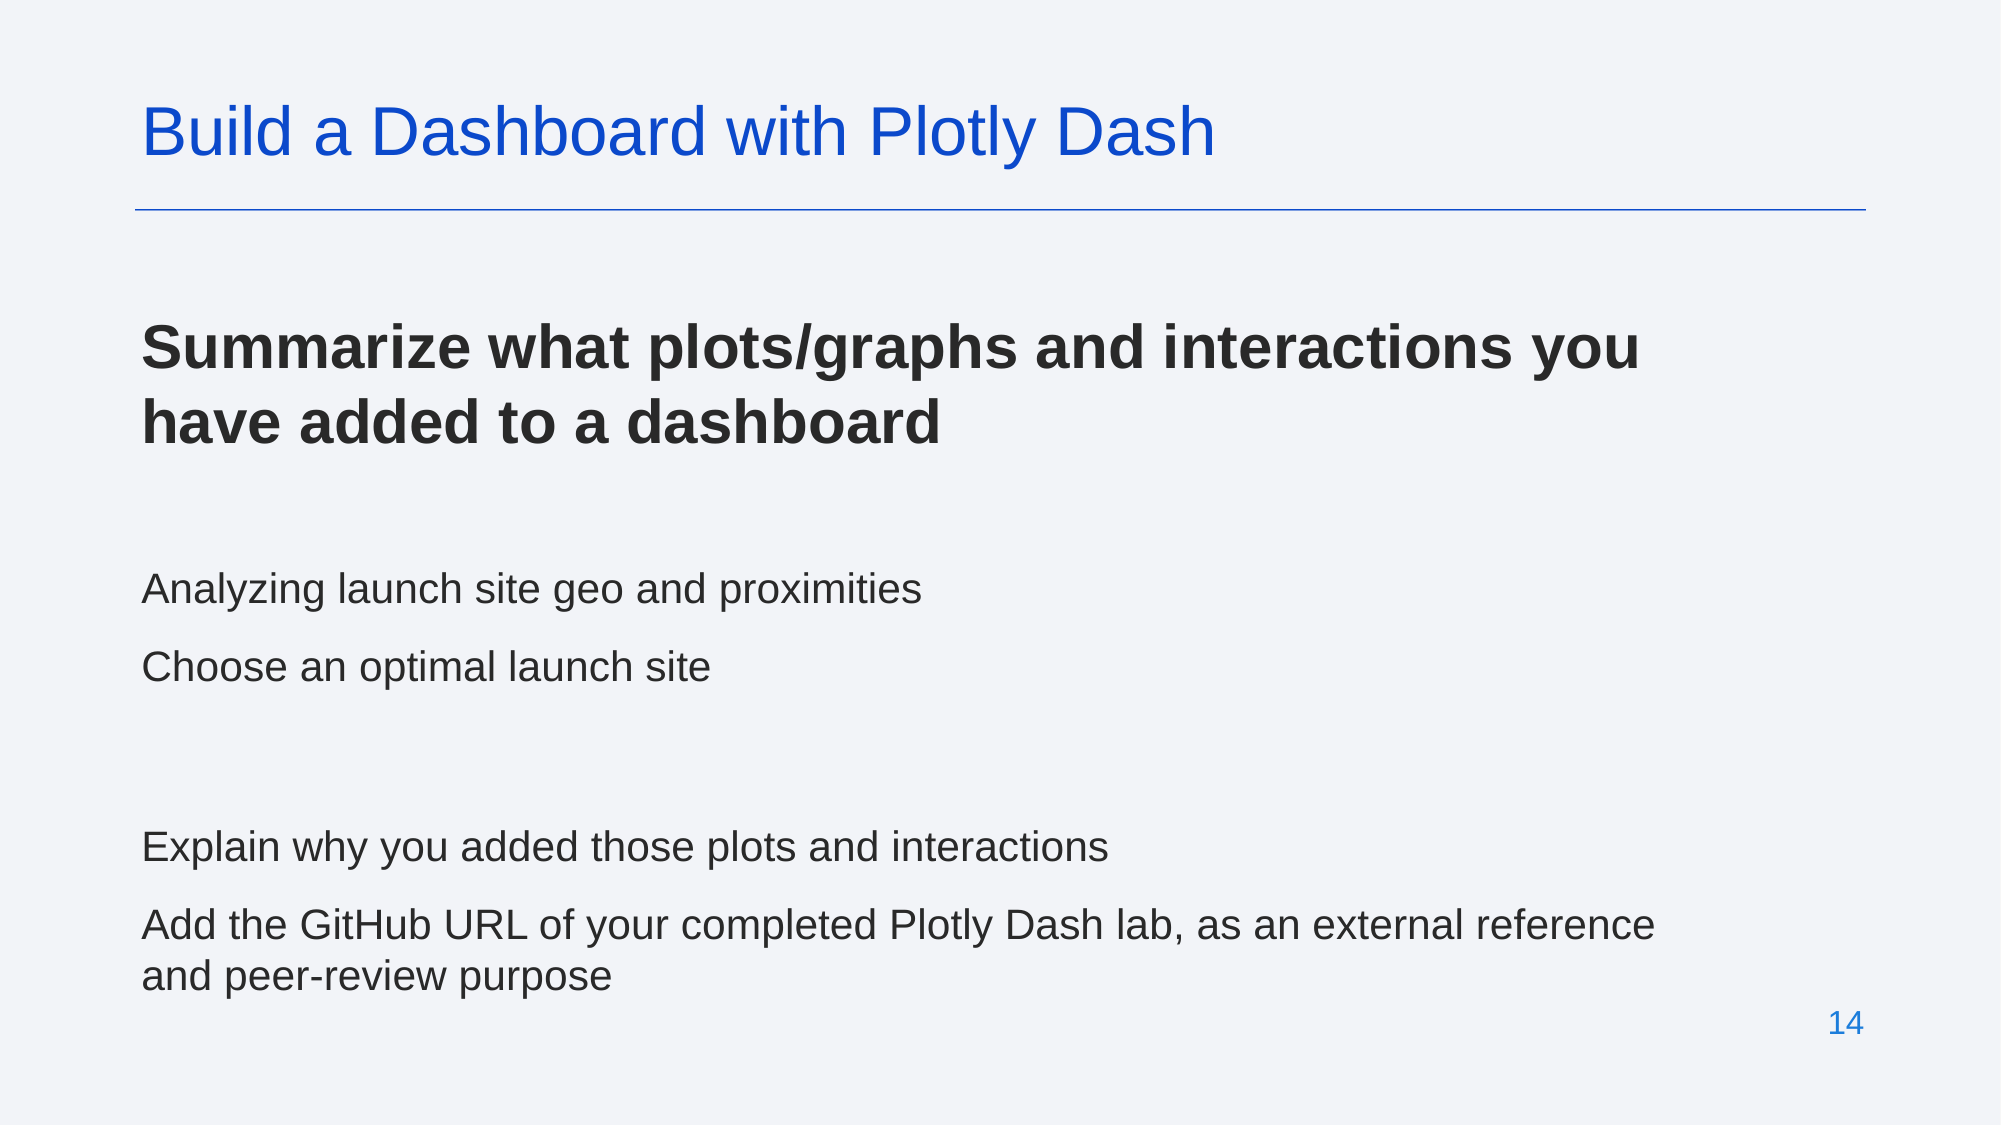

Build a Dashboard with Plotly Dash
Summarize what plots/graphs and interactions you have added to a dashboard

Analyzing launch site geo and proximities
Choose an optimal launch site

Explain why you added those plots and interactions
Add the GitHub URL of your completed Plotly Dash lab, as an external reference and peer-review purpose

14